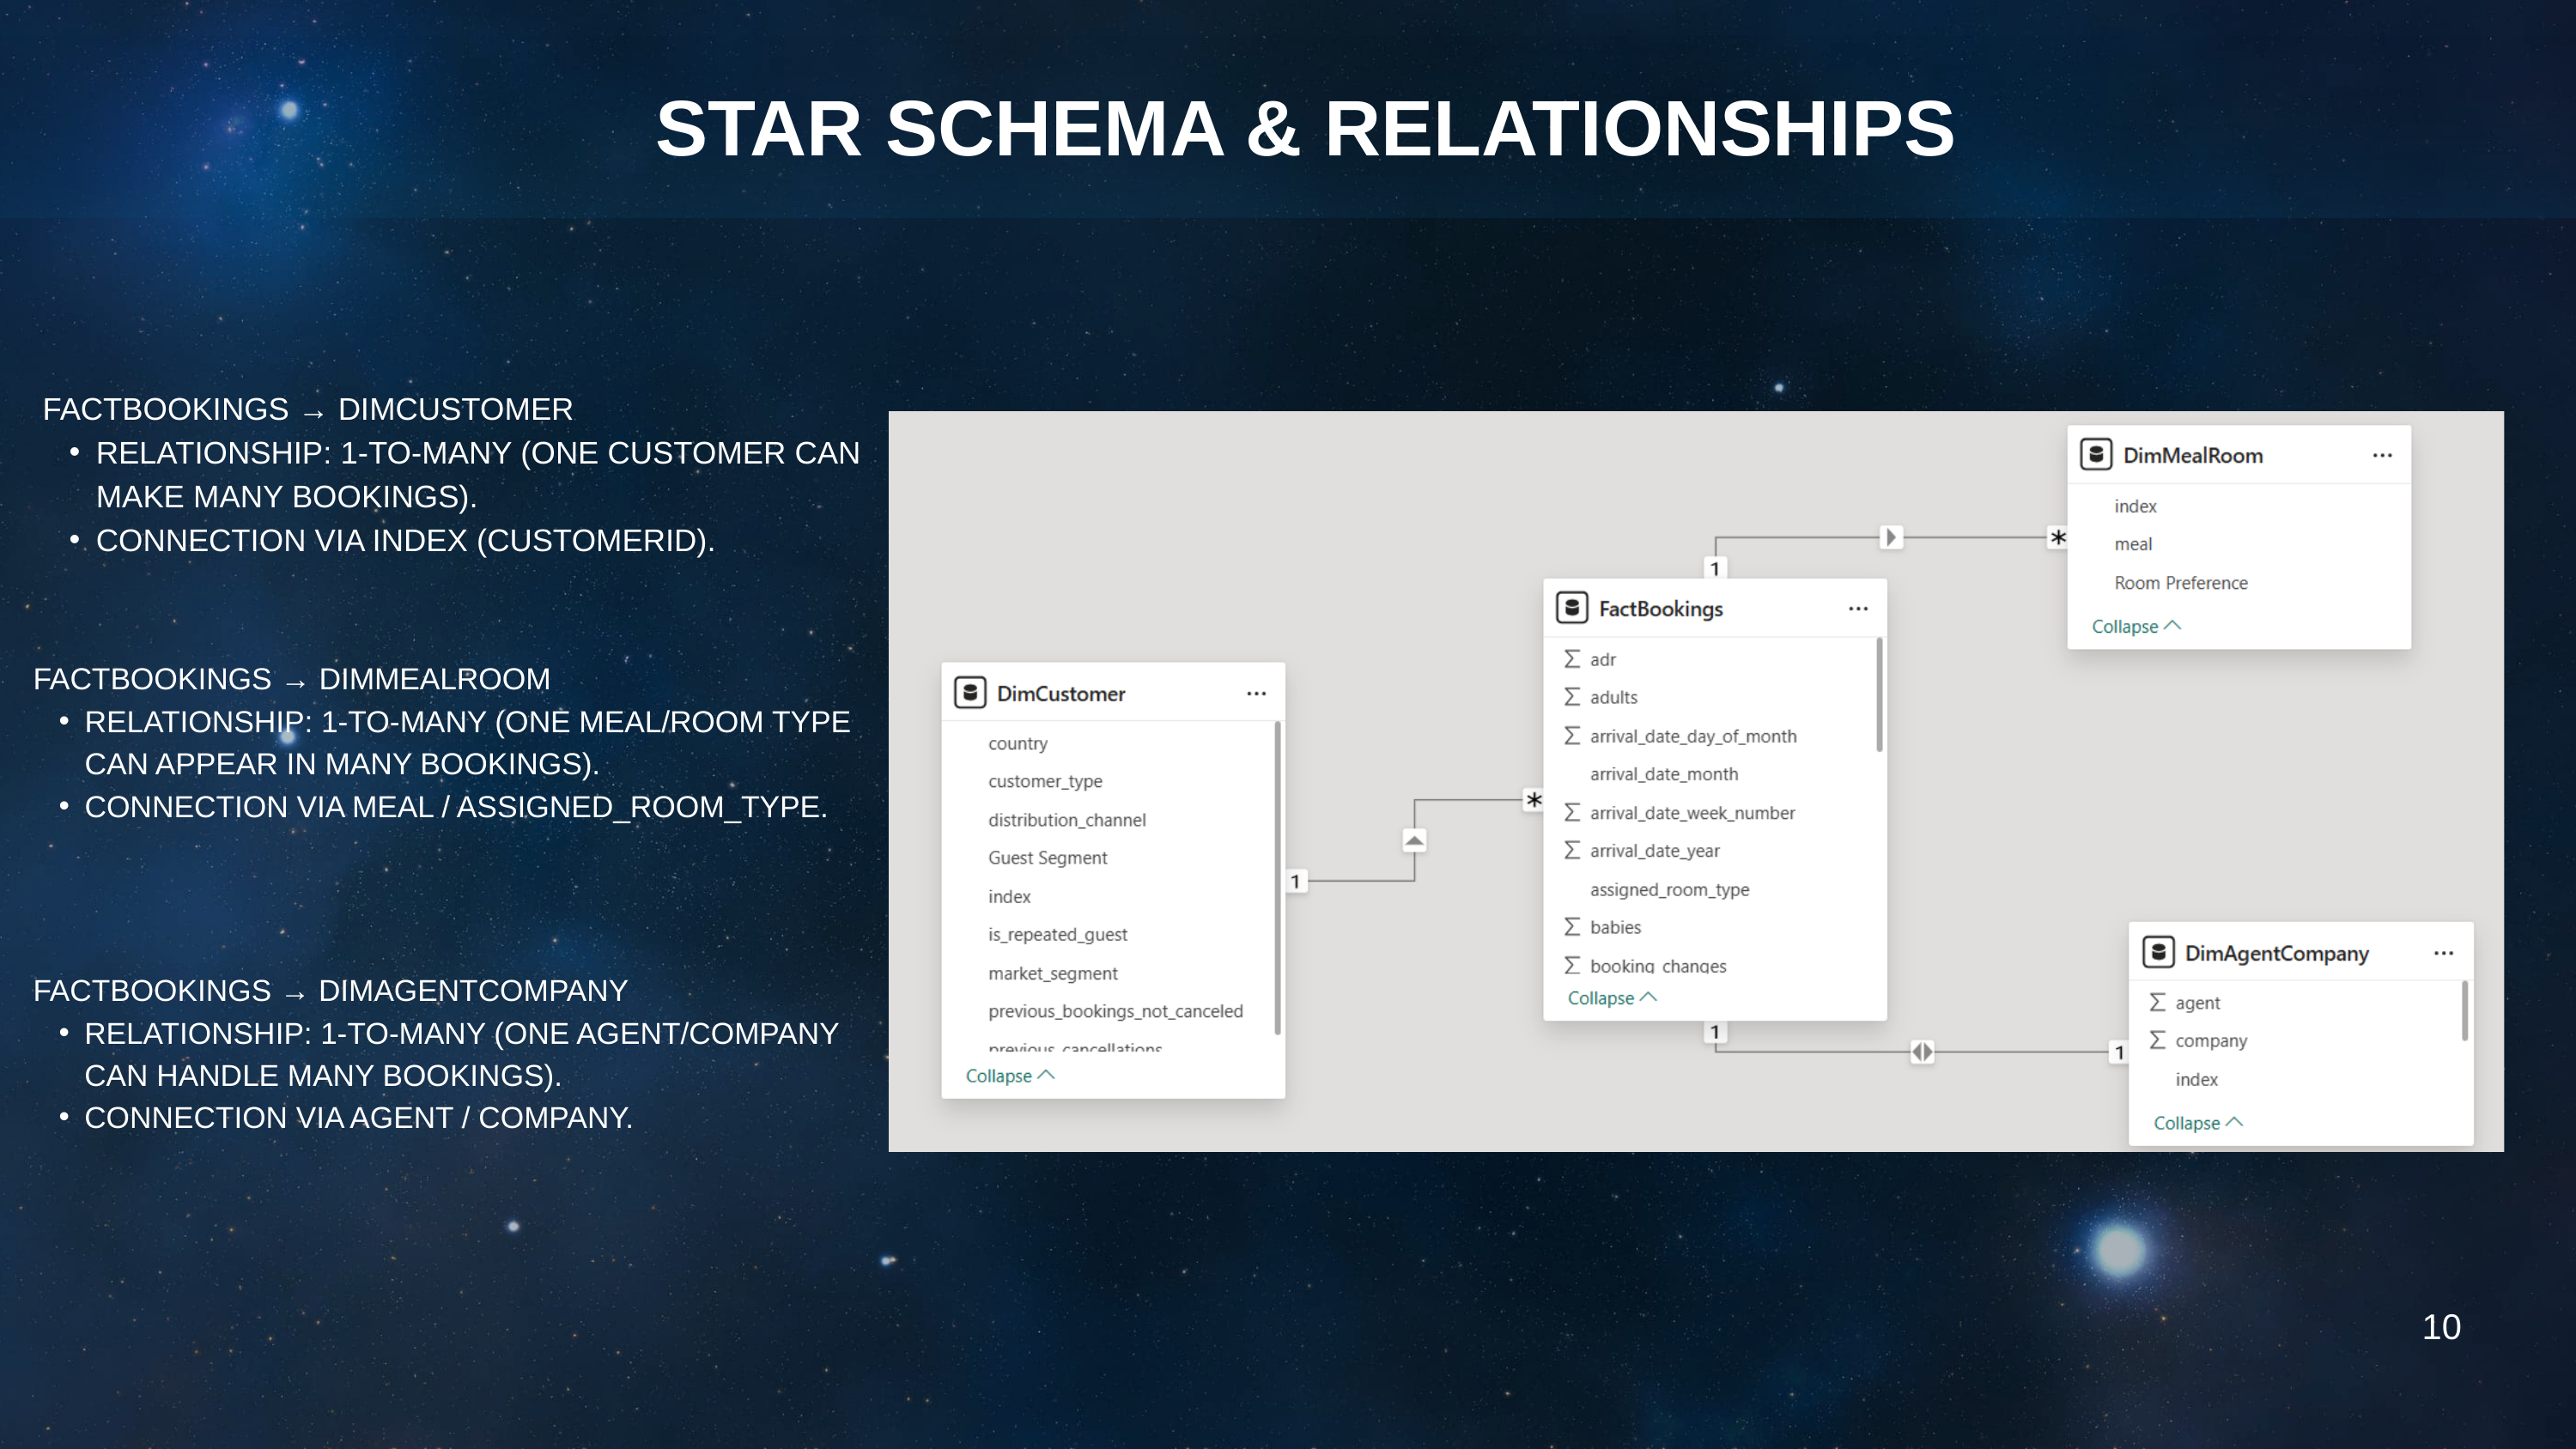

STAR SCHEMA & RELATIONSHIPS
FACTBOOKINGS → DIMCUSTOMER
RELATIONSHIP: 1-TO-MANY (ONE CUSTOMER CAN MAKE MANY BOOKINGS).
CONNECTION VIA INDEX (CUSTOMERID).

FACTBOOKINGS → DIMMEALROOM
RELATIONSHIP: 1-TO-MANY (ONE MEAL/ROOM TYPE CAN APPEAR IN MANY BOOKINGS).
CONNECTION VIA MEAL / ASSIGNED_ROOM_TYPE.

FACTBOOKINGS → DIMAGENTCOMPANY
RELATIONSHIP: 1-TO-MANY (ONE AGENT/COMPANY CAN HANDLE MANY BOOKINGS).
CONNECTION VIA AGENT / COMPANY.

10